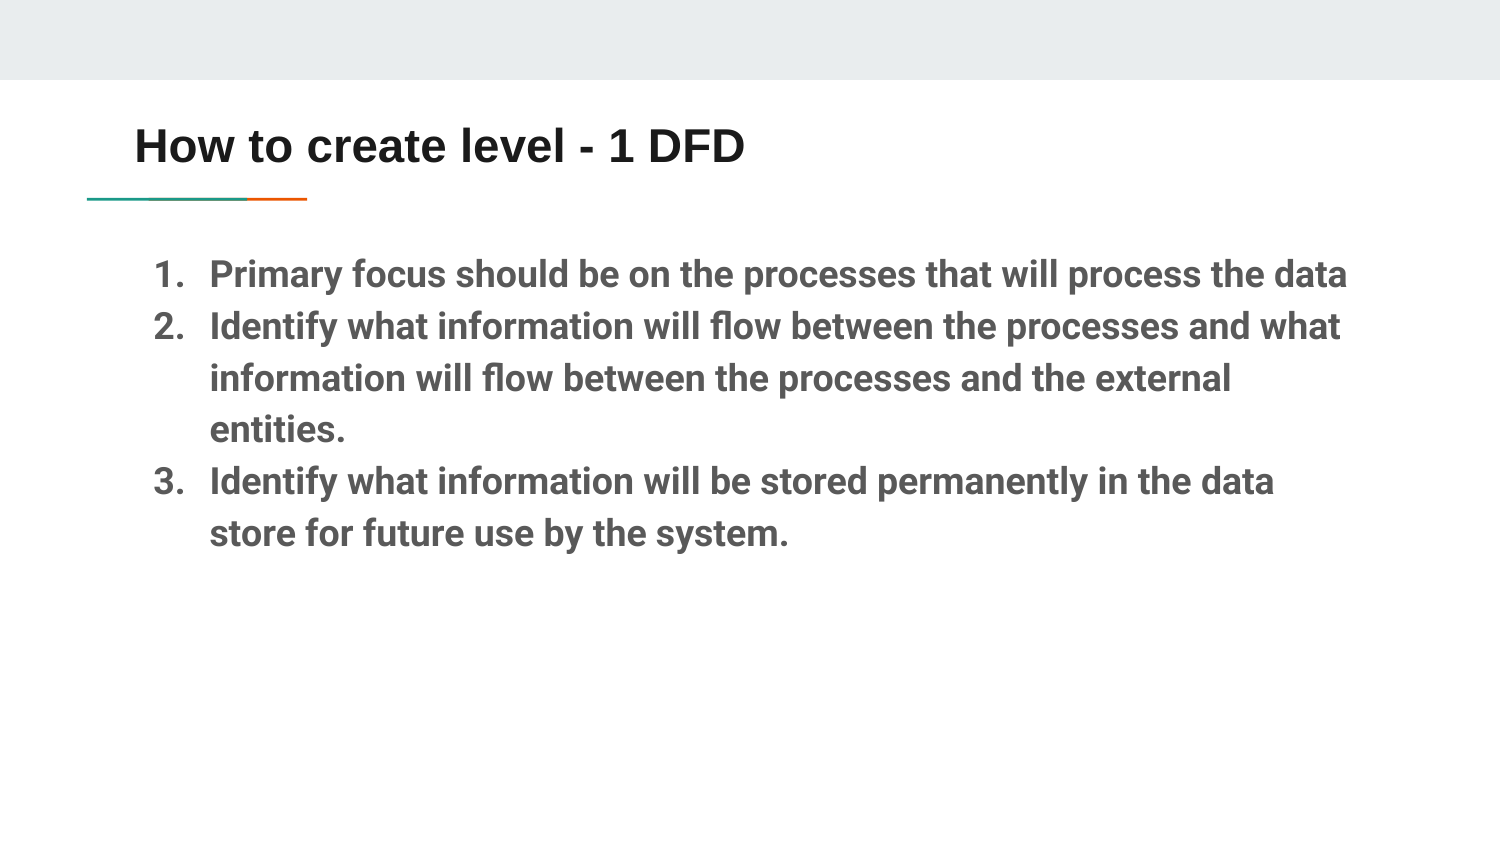

# How to create level - 1 DFD
Primary focus should be on the processes that will process the data
Identify what information will flow between the processes and what information will flow between the processes and the external entities.
Identify what information will be stored permanently in the data store for future use by the system.